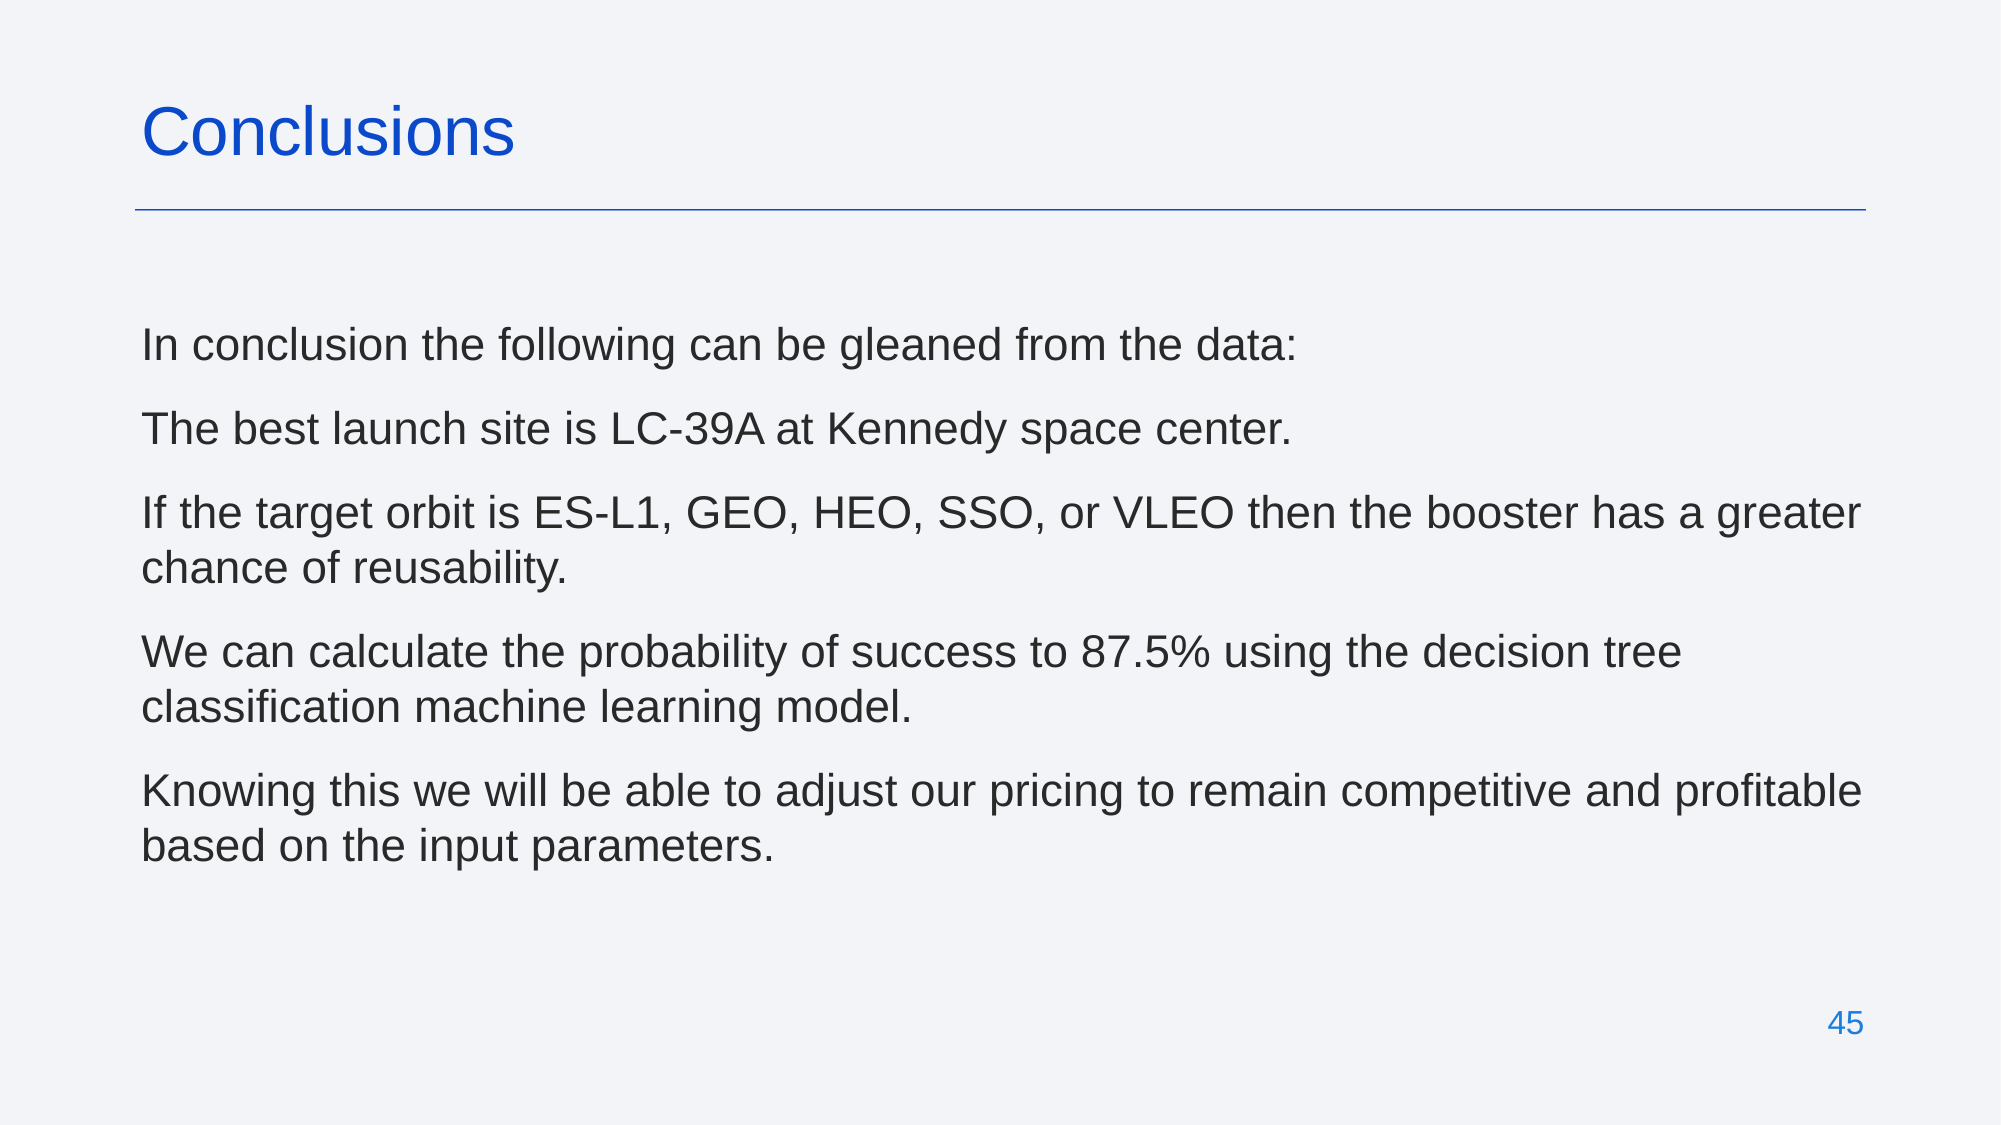

Conclusions
In conclusion the following can be gleaned from the data:
The best launch site is LC-39A at Kennedy space center.
If the target orbit is ES-L1, GEO, HEO, SSO, or VLEO then the booster has a greater chance of reusability.
We can calculate the probability of success to 87.5% using the decision tree classification machine learning model.
Knowing this we will be able to adjust our pricing to remain competitive and profitable based on the input parameters.
45